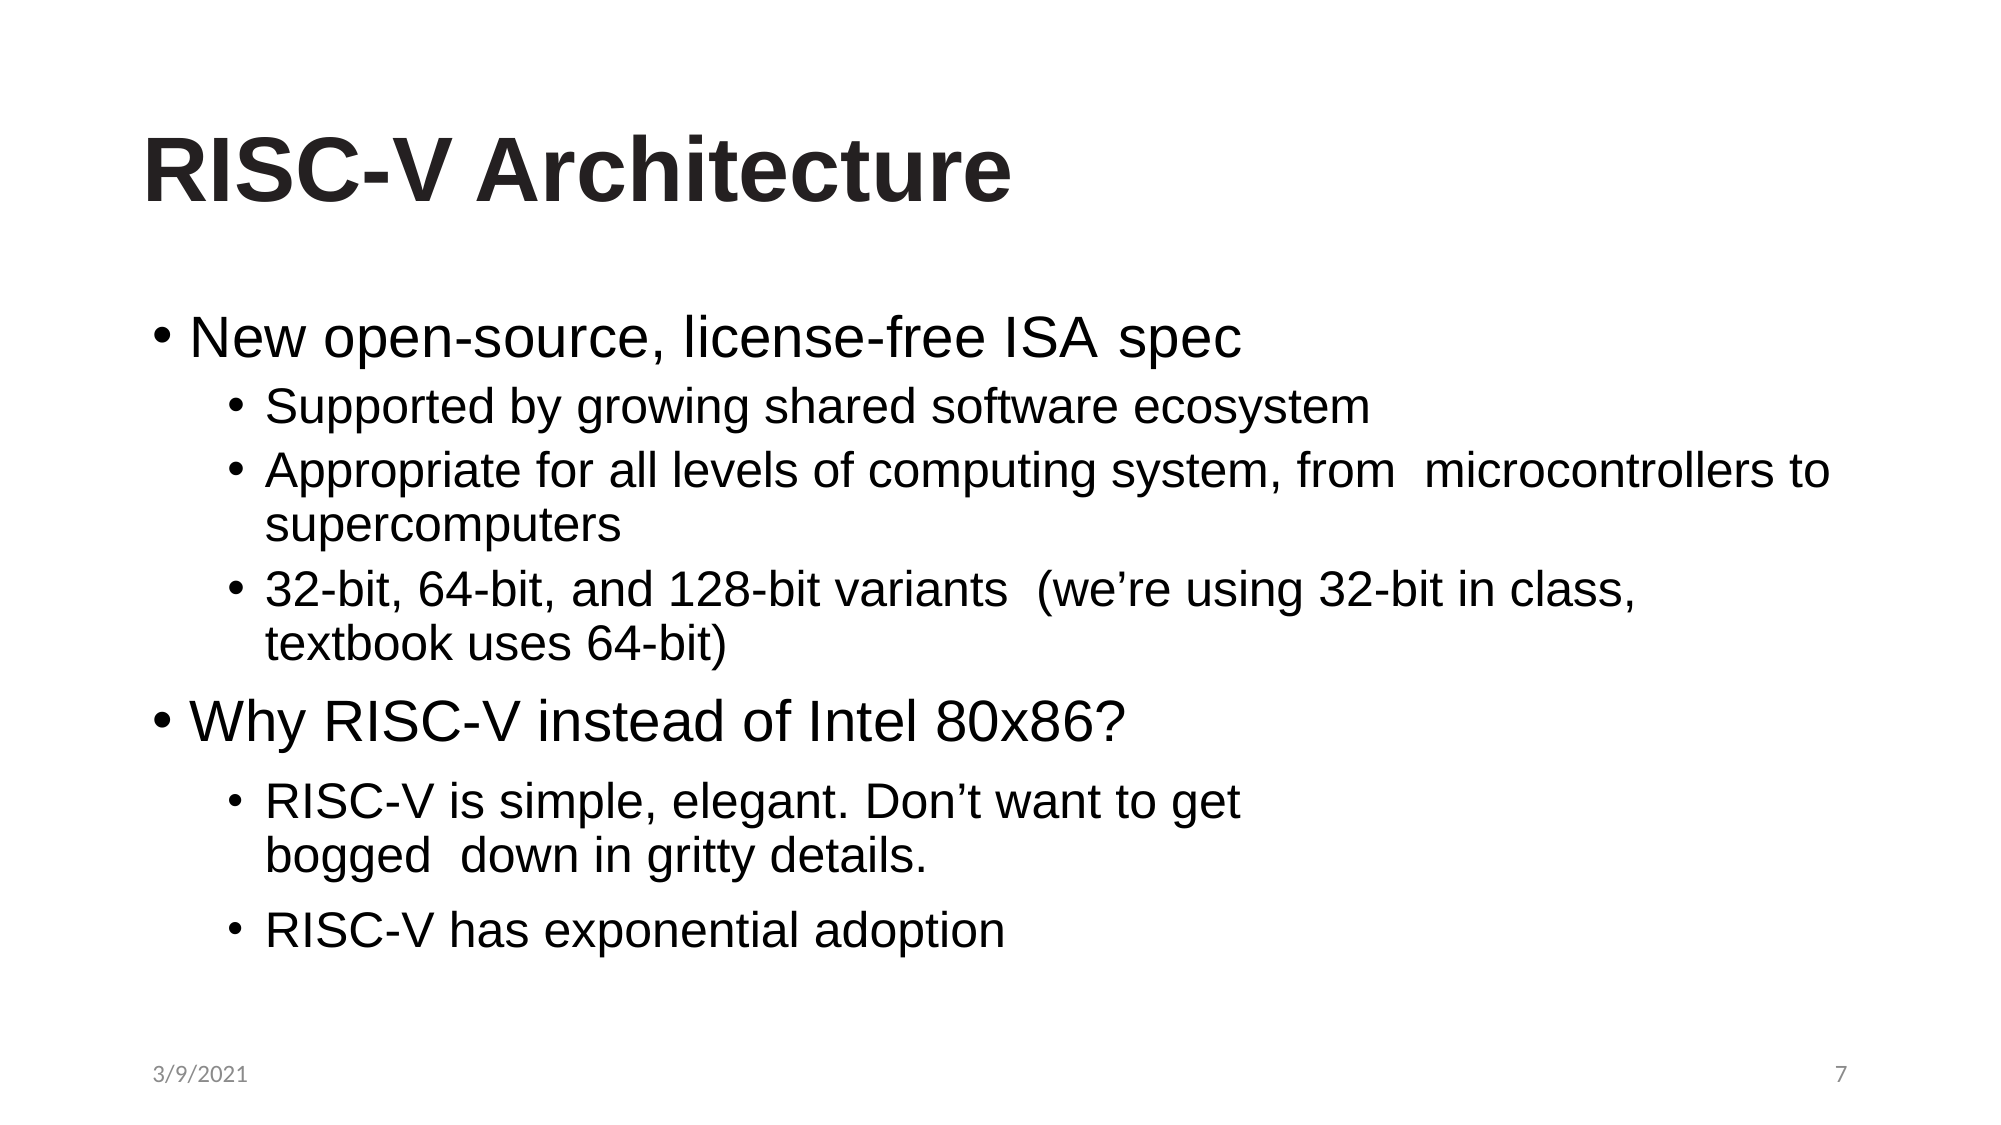

# RISC-V Architecture
New open-source, license-free ISA spec
Supported by growing shared software ecosystem
Appropriate for all levels of computing system, from  microcontrollers to supercomputers
32-bit, 64-bit, and 128-bit variants  (we’re using 32-bit in class,  textbook uses 64-bit)
Why RISC-V instead of Intel 80x86?
RISC-V is simple, elegant. Don’t want to get bogged  down in gritty details.
RISC-V has exponential adoption

3/9/2021
7